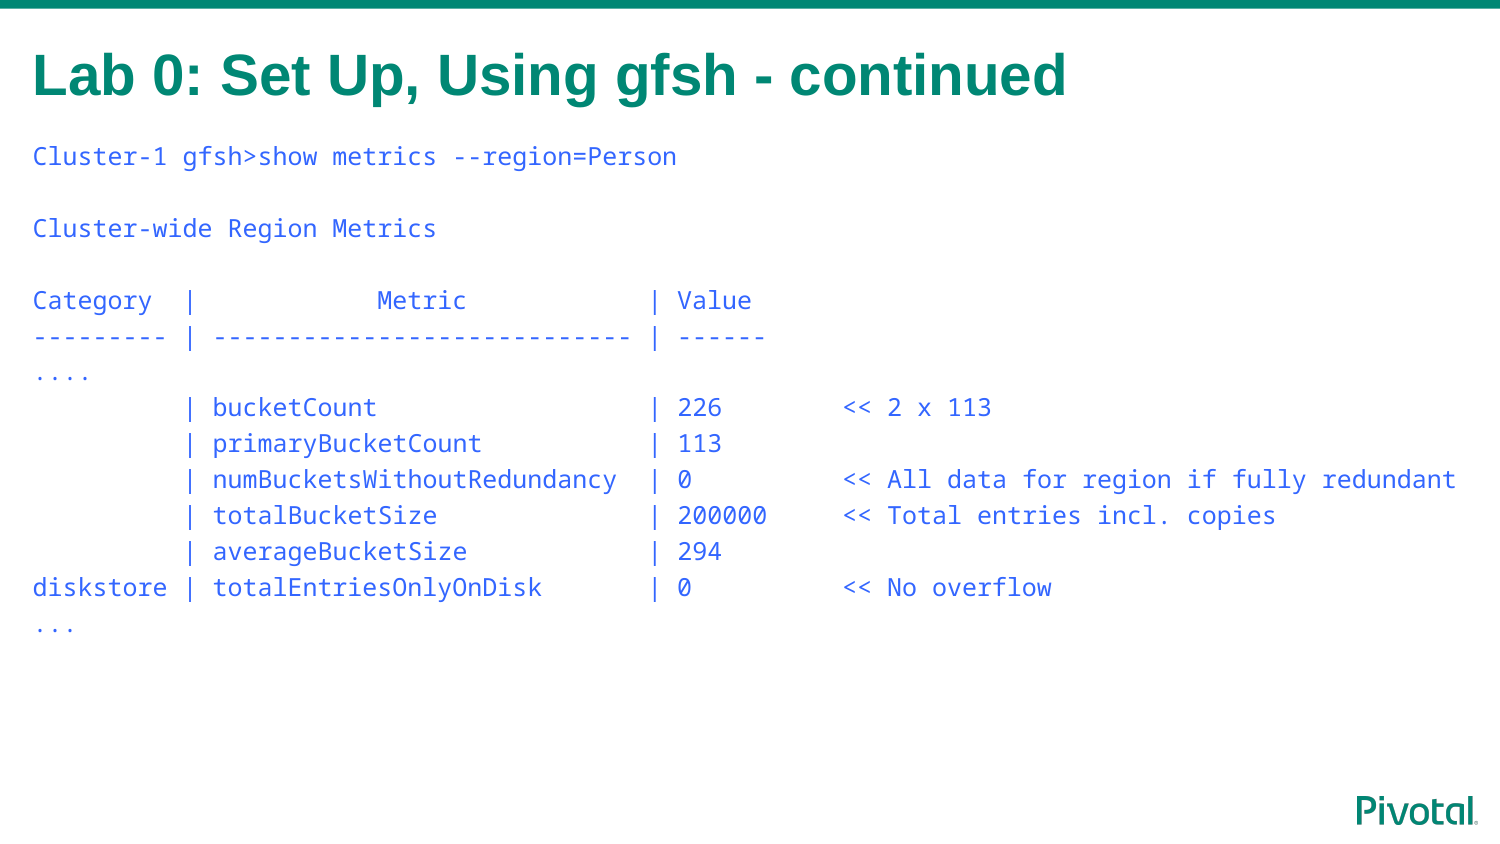

# Lab 0: Set Up, Using gfsh - continued
Cluster-1 gfsh>show metrics --region=Person

Cluster-wide Region Metrics

Category  |            Metric            | Value
--------- | ---------------------------- | ------
....
	| bucketCount                  | 226        << 2 x 113
          | primaryBucketCount           | 113
          | numBucketsWithoutRedundancy  | 0          << All data for region if fully redundant
          | totalBucketSize              | 200000     << Total entries incl. copies
          | averageBucketSize            | 294
diskstore | totalEntriesOnlyOnDisk       | 0          << No overflow
...